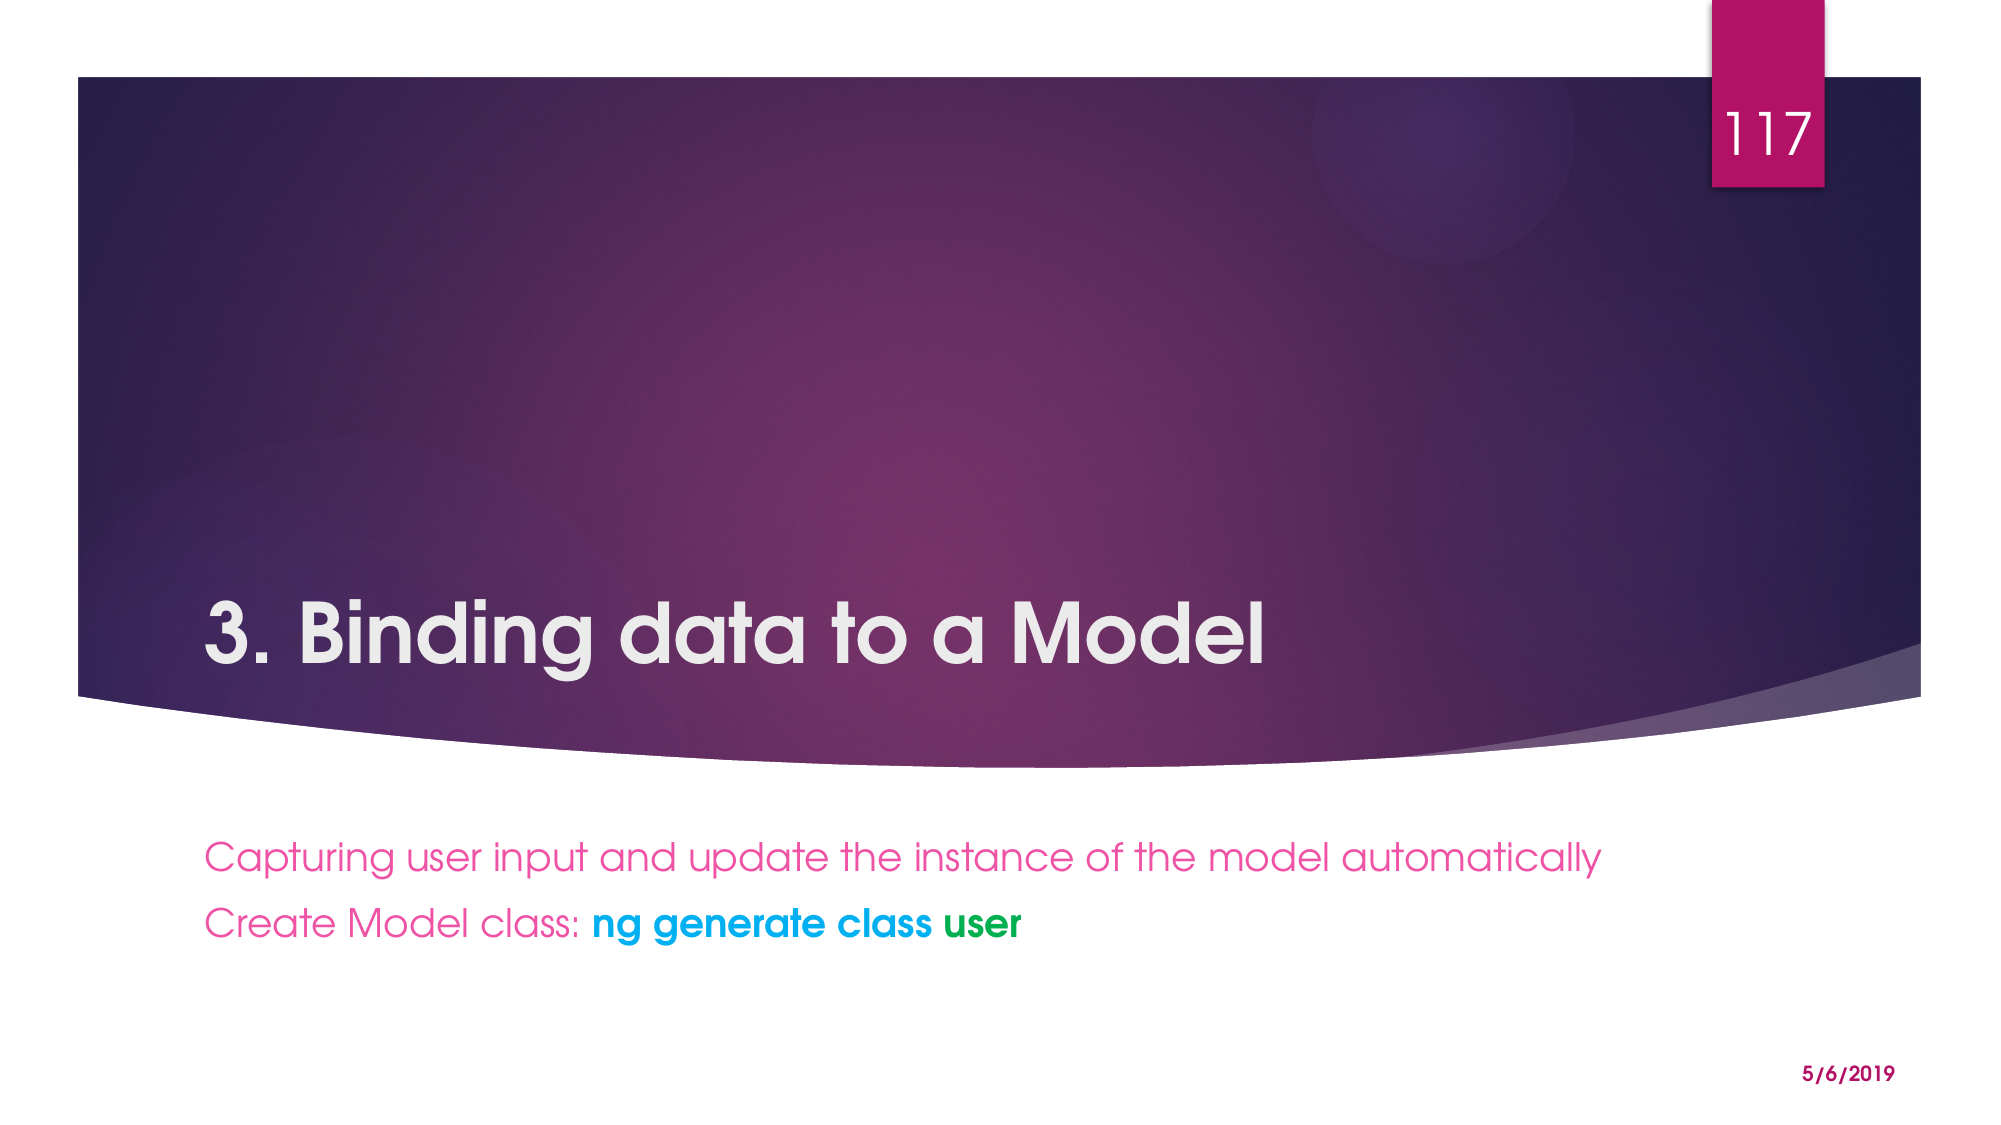

117
# 3. Binding data to a Model
Capturing user input and update the instance of the model automatically
Create Model class: ng generate class user
5/6/2019